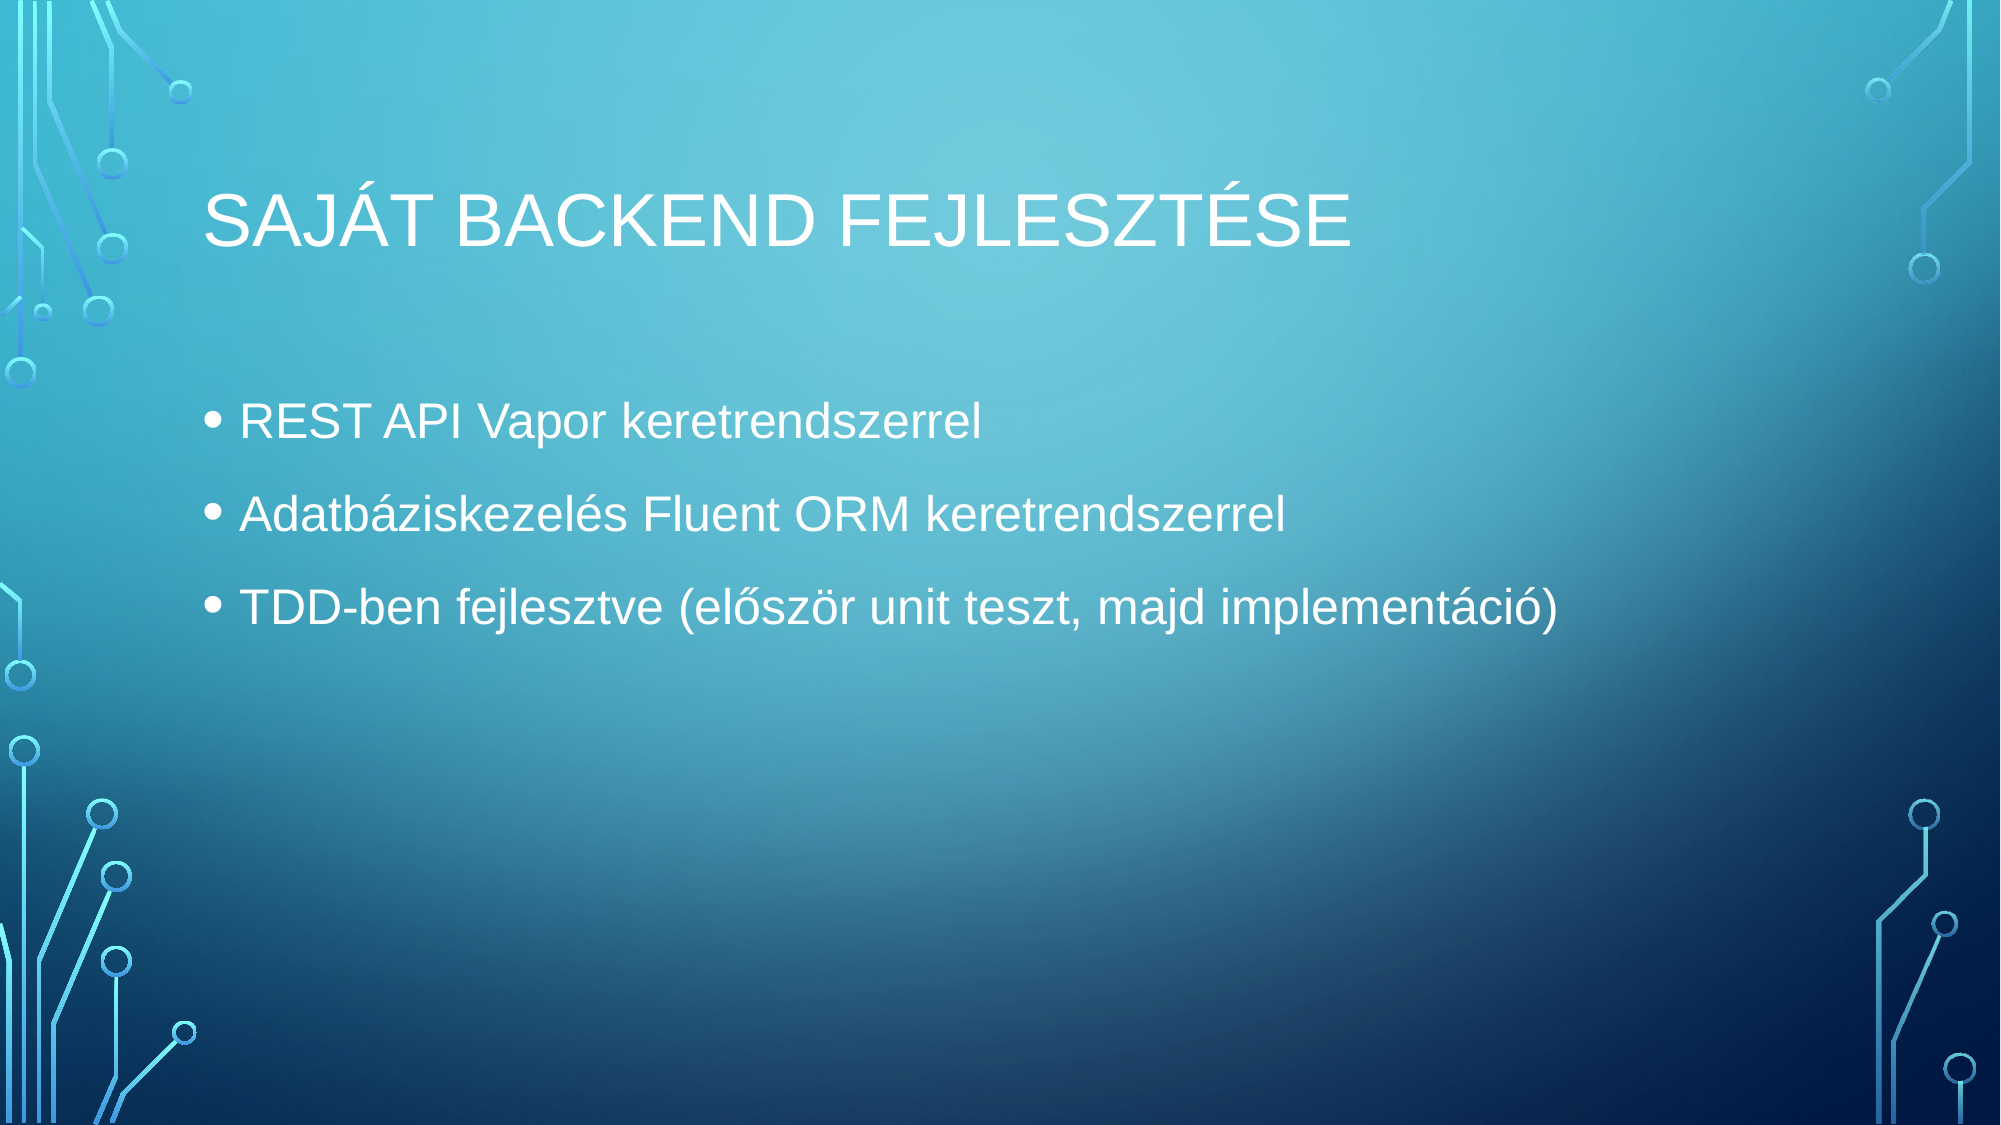

# Saját backend fejlesztése
REST API Vapor keretrendszerrel
Adatbáziskezelés Fluent ORM keretrendszerrel
TDD-ben fejlesztve (először unit teszt, majd implementáció)